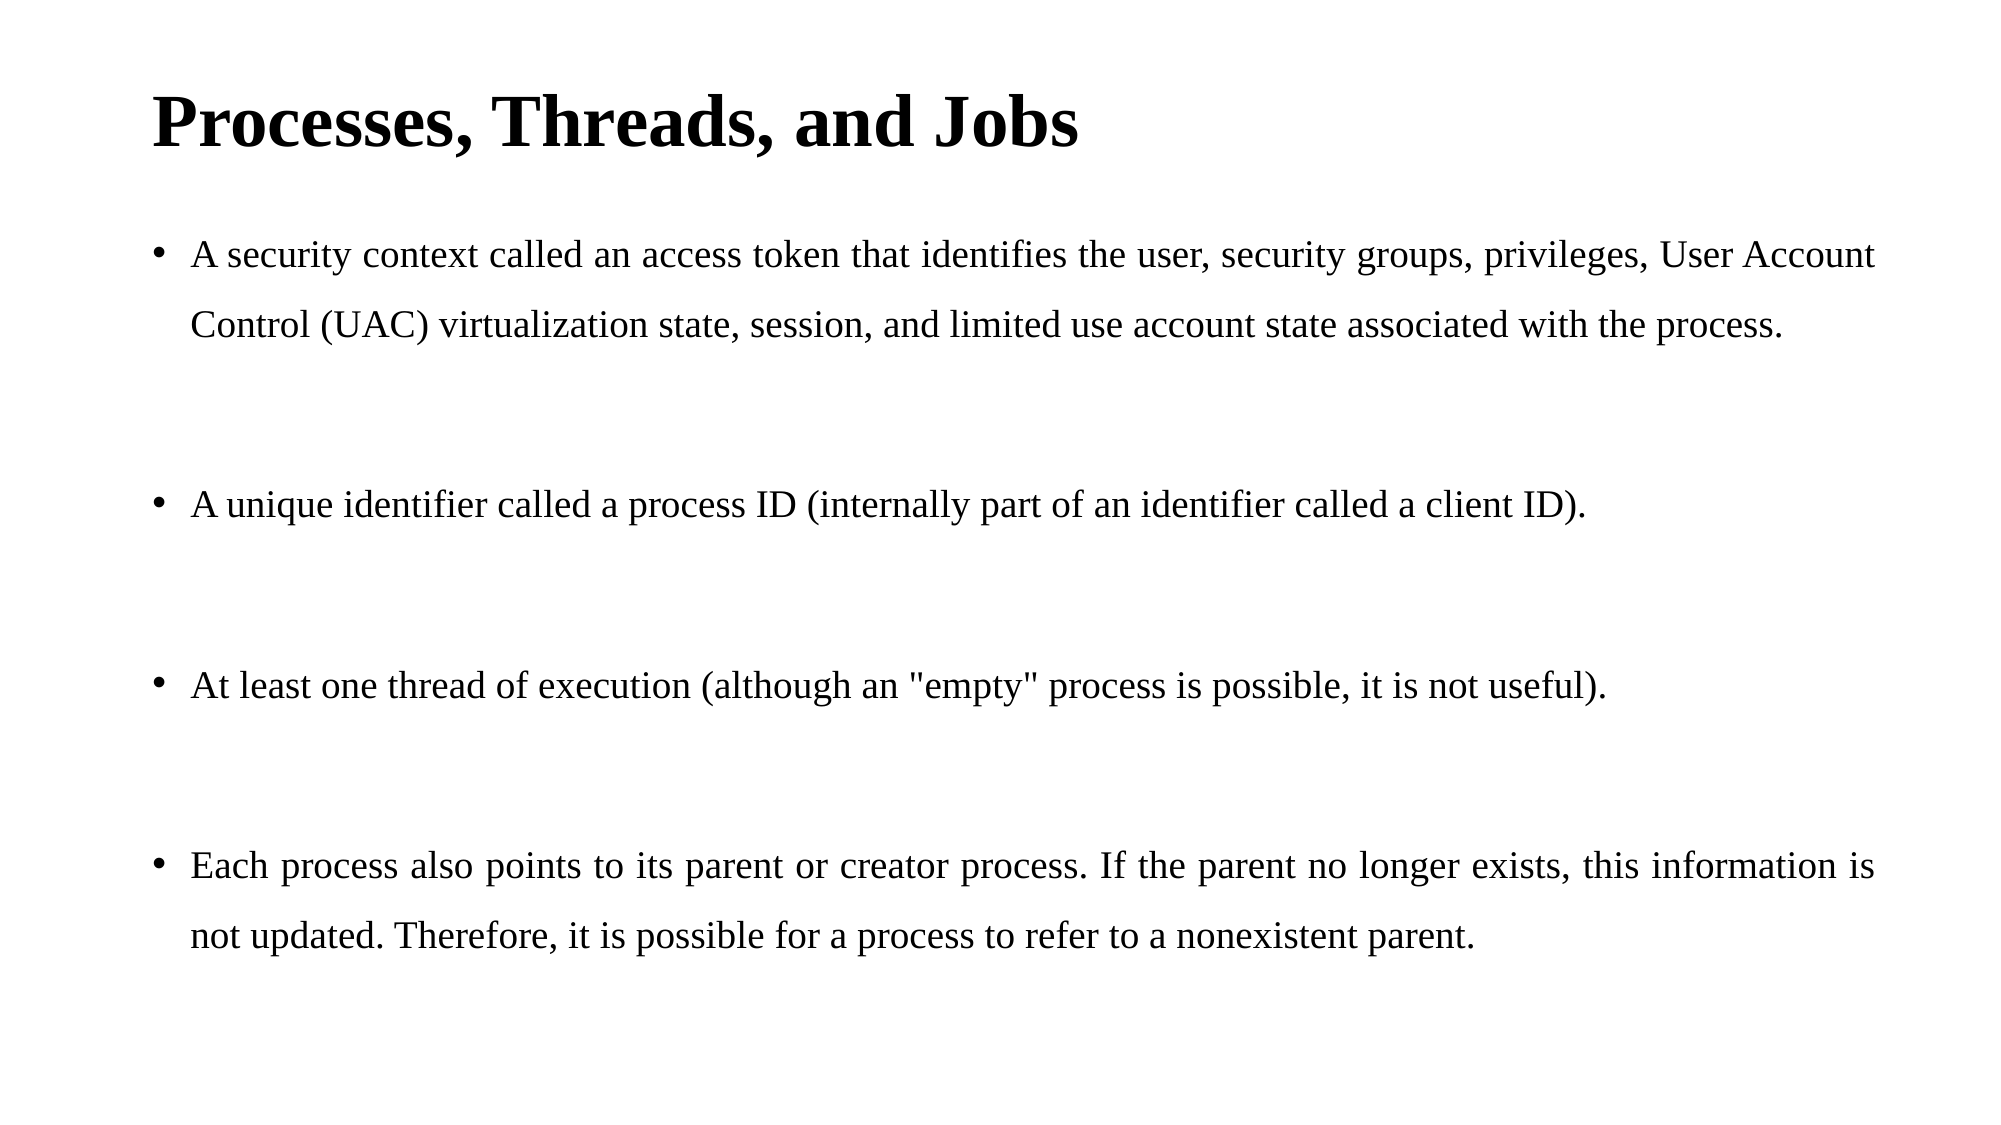

# Processes, Threads, and Jobs
A security context called an access token that identifies the user, security groups, privileges, User Account Control (UAC) virtualization state, session, and limited use account state associated with the process.

A unique identifier called a process ID (internally part of an identifier called a client ID).

At least one thread of execution (although an "empty" process is possible, it is not useful).

Each process also points to its parent or creator process. If the parent no longer exists, this information is not updated. Therefore, it is possible for a process to refer to a nonexistent parent.